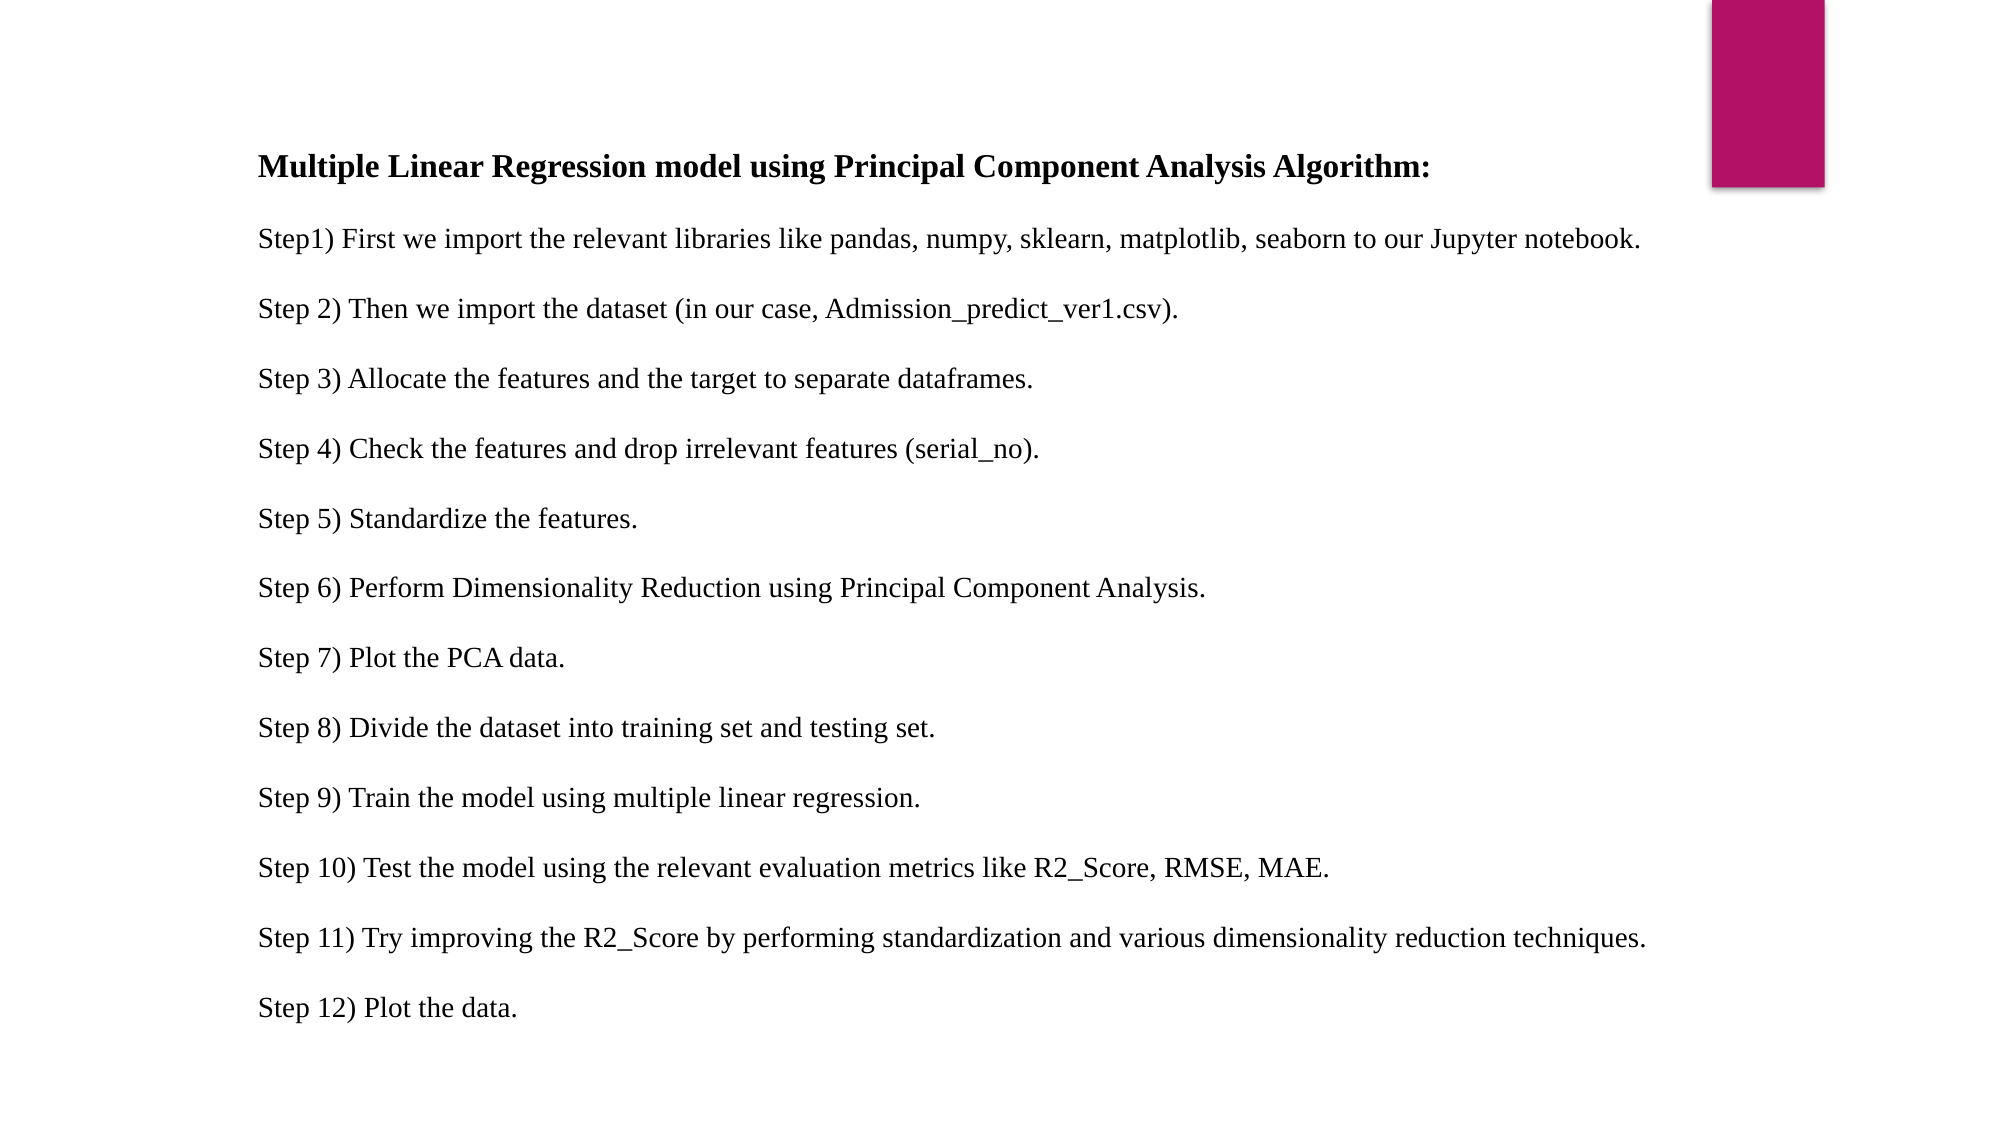

Multiple Linear Regression model using Principal Component Analysis Algorithm:

Step1) First we import the relevant libraries like pandas, numpy, sklearn, matplotlib, seaborn to our Jupyter notebook.

Step 2) Then we import the dataset (in our case, Admission_predict_ver1.csv).

Step 3) Allocate the features and the target to separate dataframes.

Step 4) Check the features and drop irrelevant features (serial_no).

Step 5) Standardize the features.

Step 6) Perform Dimensionality Reduction using Principal Component Analysis.

Step 7) Plot the PCA data.

Step 8) Divide the dataset into training set and testing set.

Step 9) Train the model using multiple linear regression.

Step 10) Test the model using the relevant evaluation metrics like R2_Score, RMSE, MAE.

Step 11) Try improving the R2_Score by performing standardization and various dimensionality reduction techniques.

Step 12) Plot the data.